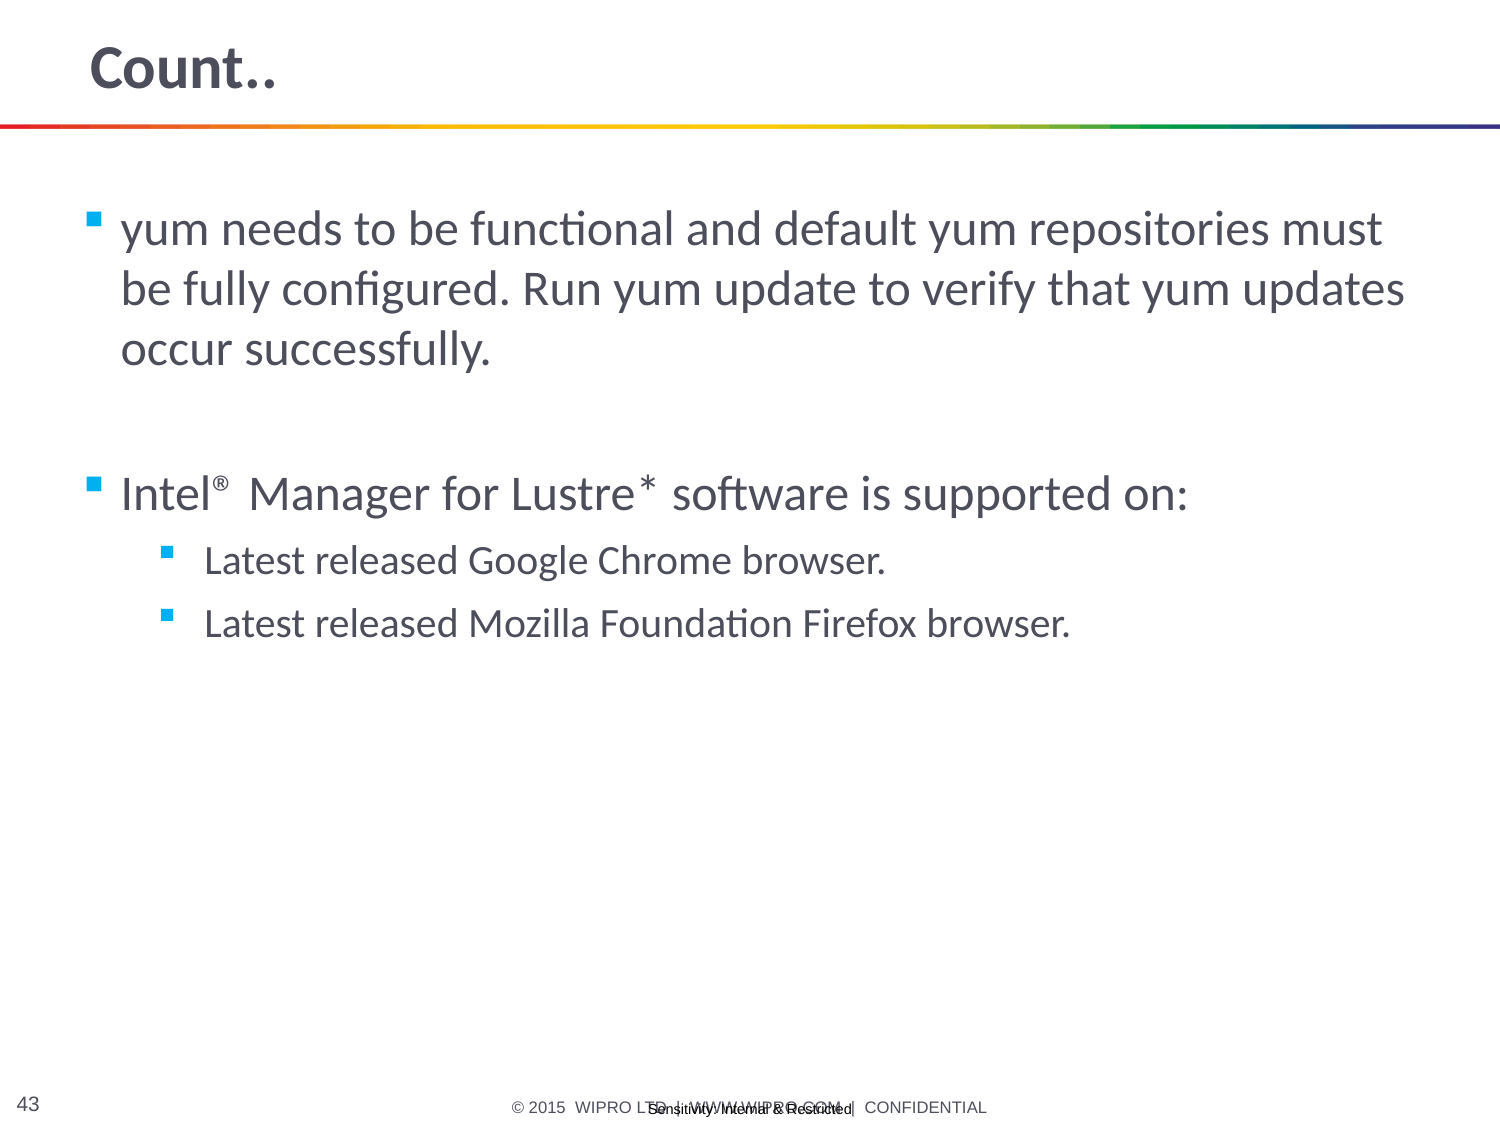

# Count..
yum needs to be functional and default yum repositories must be fully configured. Run yum update to verify that yum updates occur successfully.

Intel® Manager for Lustre* software is supported on:
Latest released Google Chrome browser.
Latest released Mozilla Foundation Firefox browser.